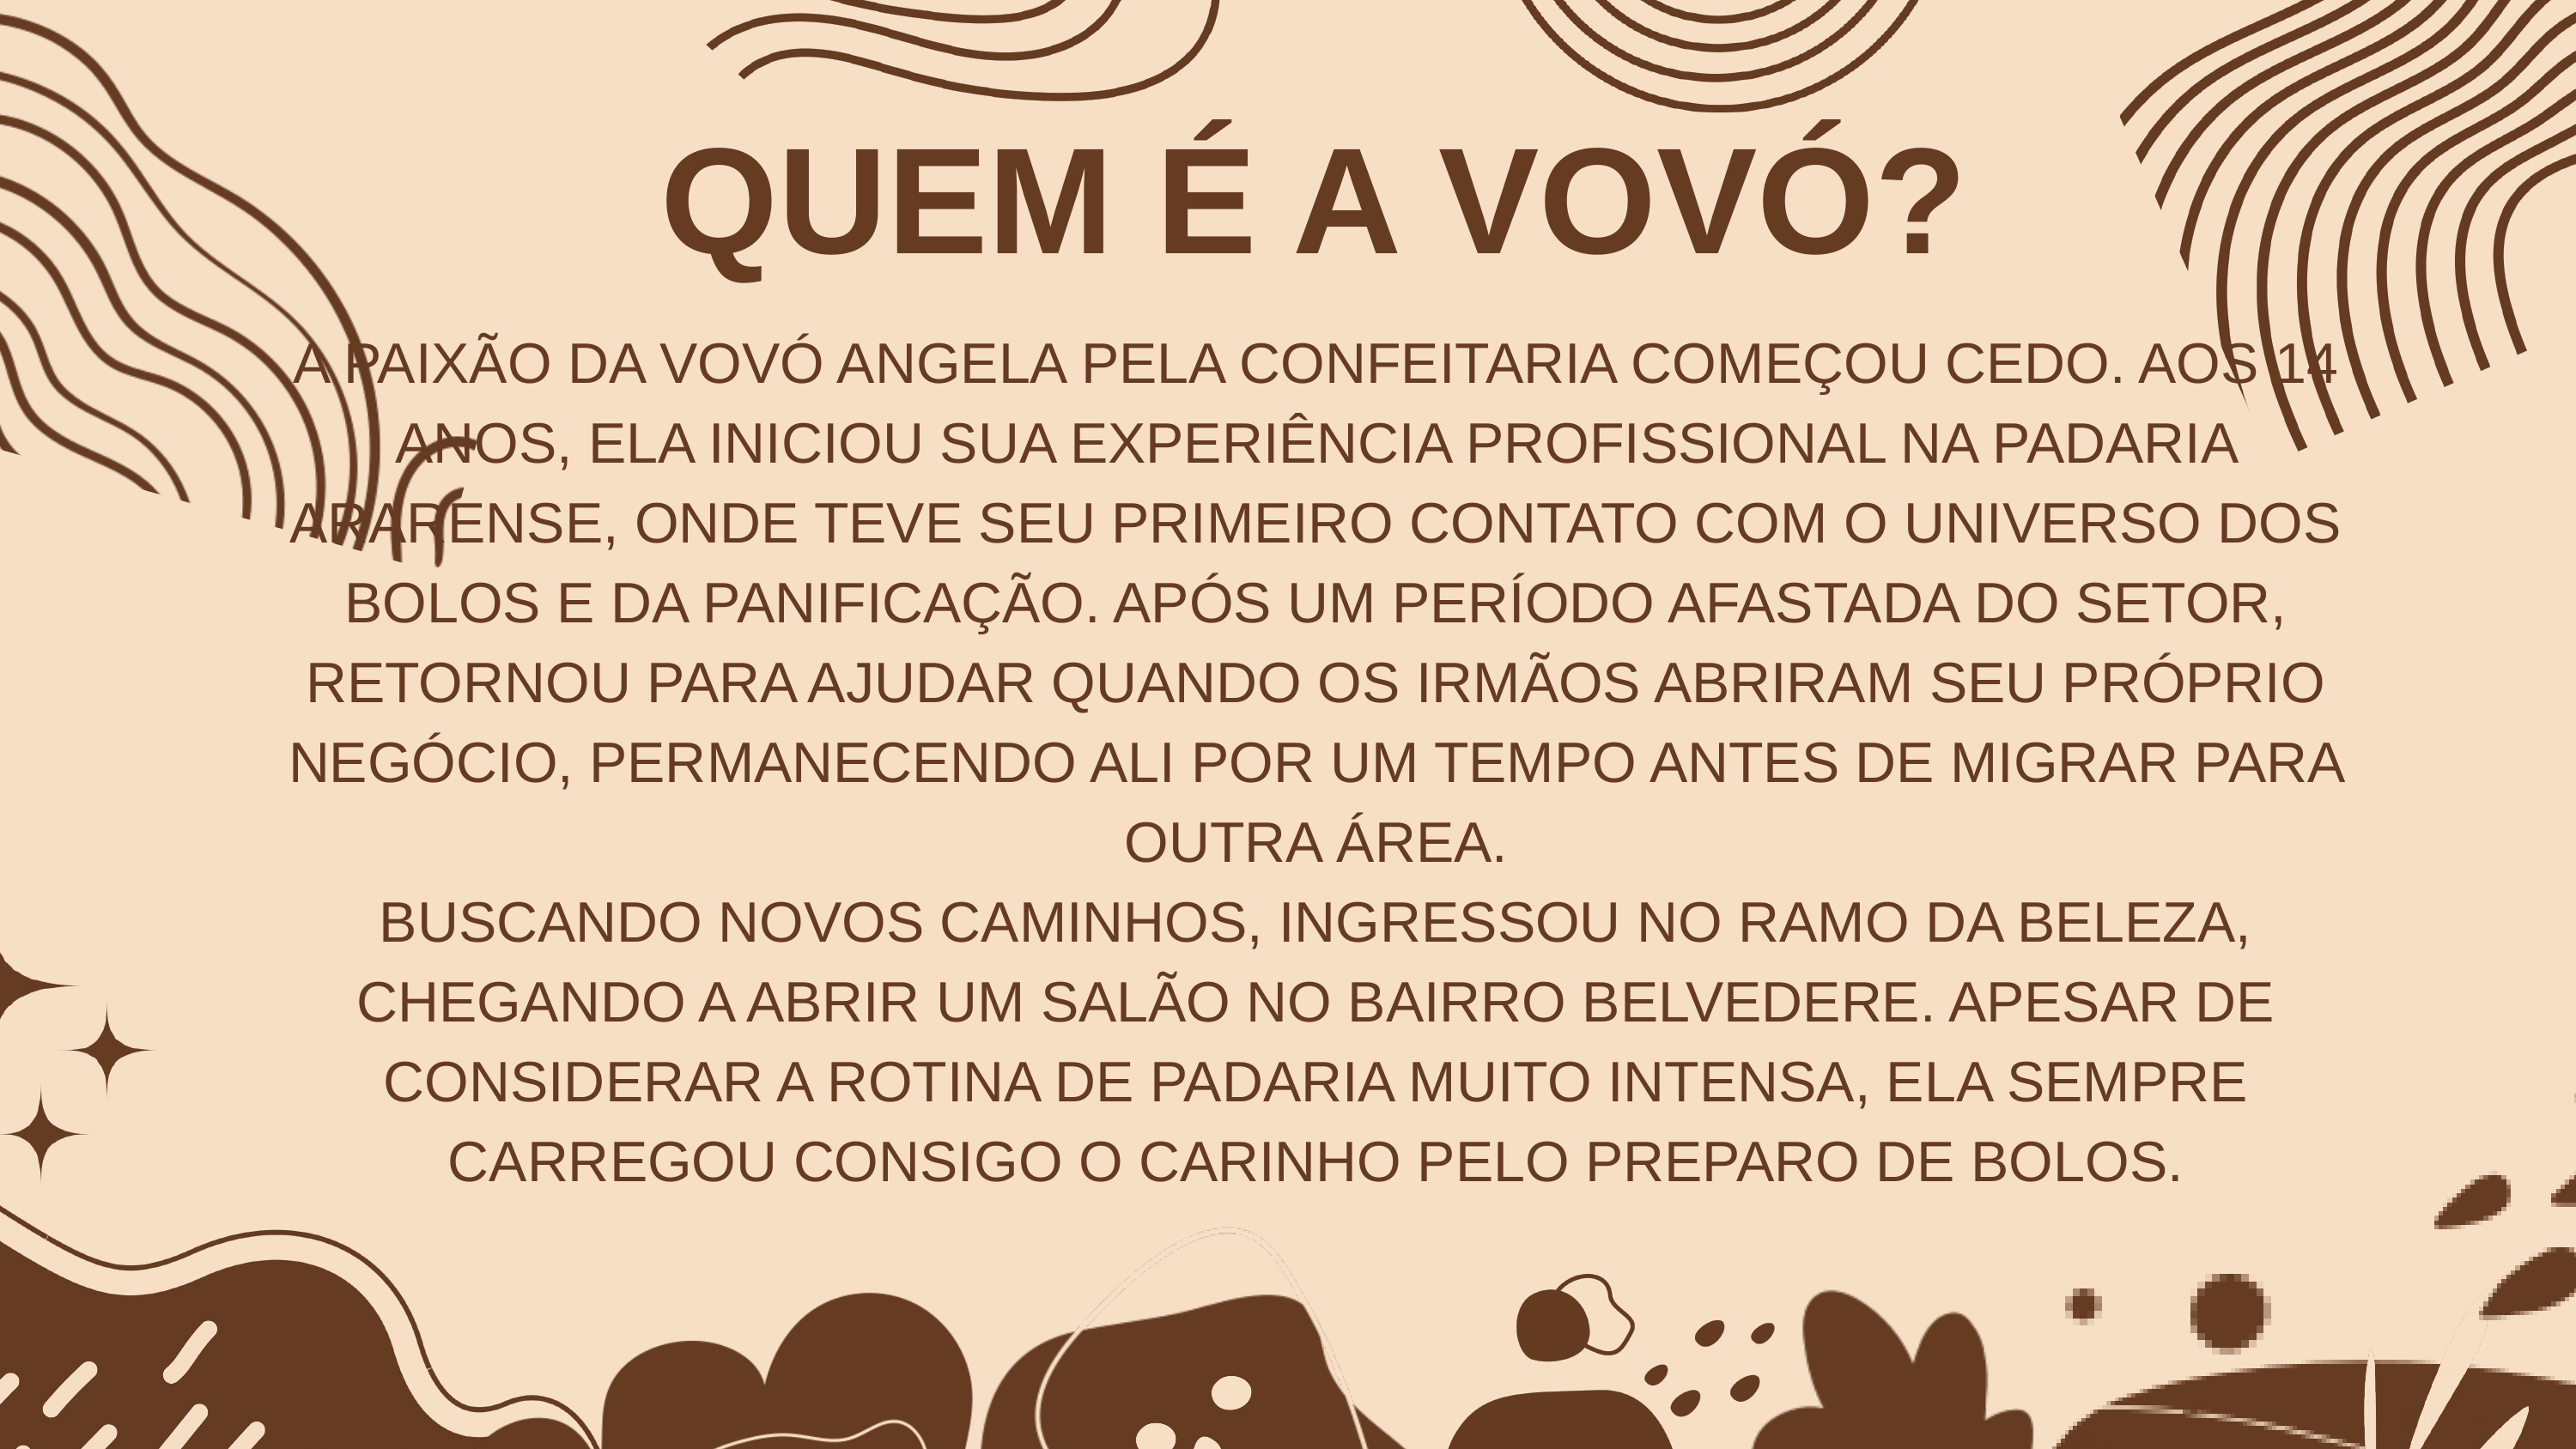

QUEM É A VOVÓ?
A PAIXÃO DA VOVÓ ANGELA PELA CONFEITARIA COMEÇOU CEDO. AOS 14 ANOS, ELA INICIOU SUA EXPERIÊNCIA PROFISSIONAL NA PADARIA ARARENSE, ONDE TEVE SEU PRIMEIRO CONTATO COM O UNIVERSO DOS BOLOS E DA PANIFICAÇÃO. APÓS UM PERÍODO AFASTADA DO SETOR, RETORNOU PARA AJUDAR QUANDO OS IRMÃOS ABRIRAM SEU PRÓPRIO NEGÓCIO, PERMANECENDO ALI POR UM TEMPO ANTES DE MIGRAR PARA OUTRA ÁREA.
BUSCANDO NOVOS CAMINHOS, INGRESSOU NO RAMO DA BELEZA, CHEGANDO A ABRIR UM SALÃO NO BAIRRO BELVEDERE. APESAR DE CONSIDERAR A ROTINA DE PADARIA MUITO INTENSA, ELA SEMPRE CARREGOU CONSIGO O CARINHO PELO PREPARO DE BOLOS.